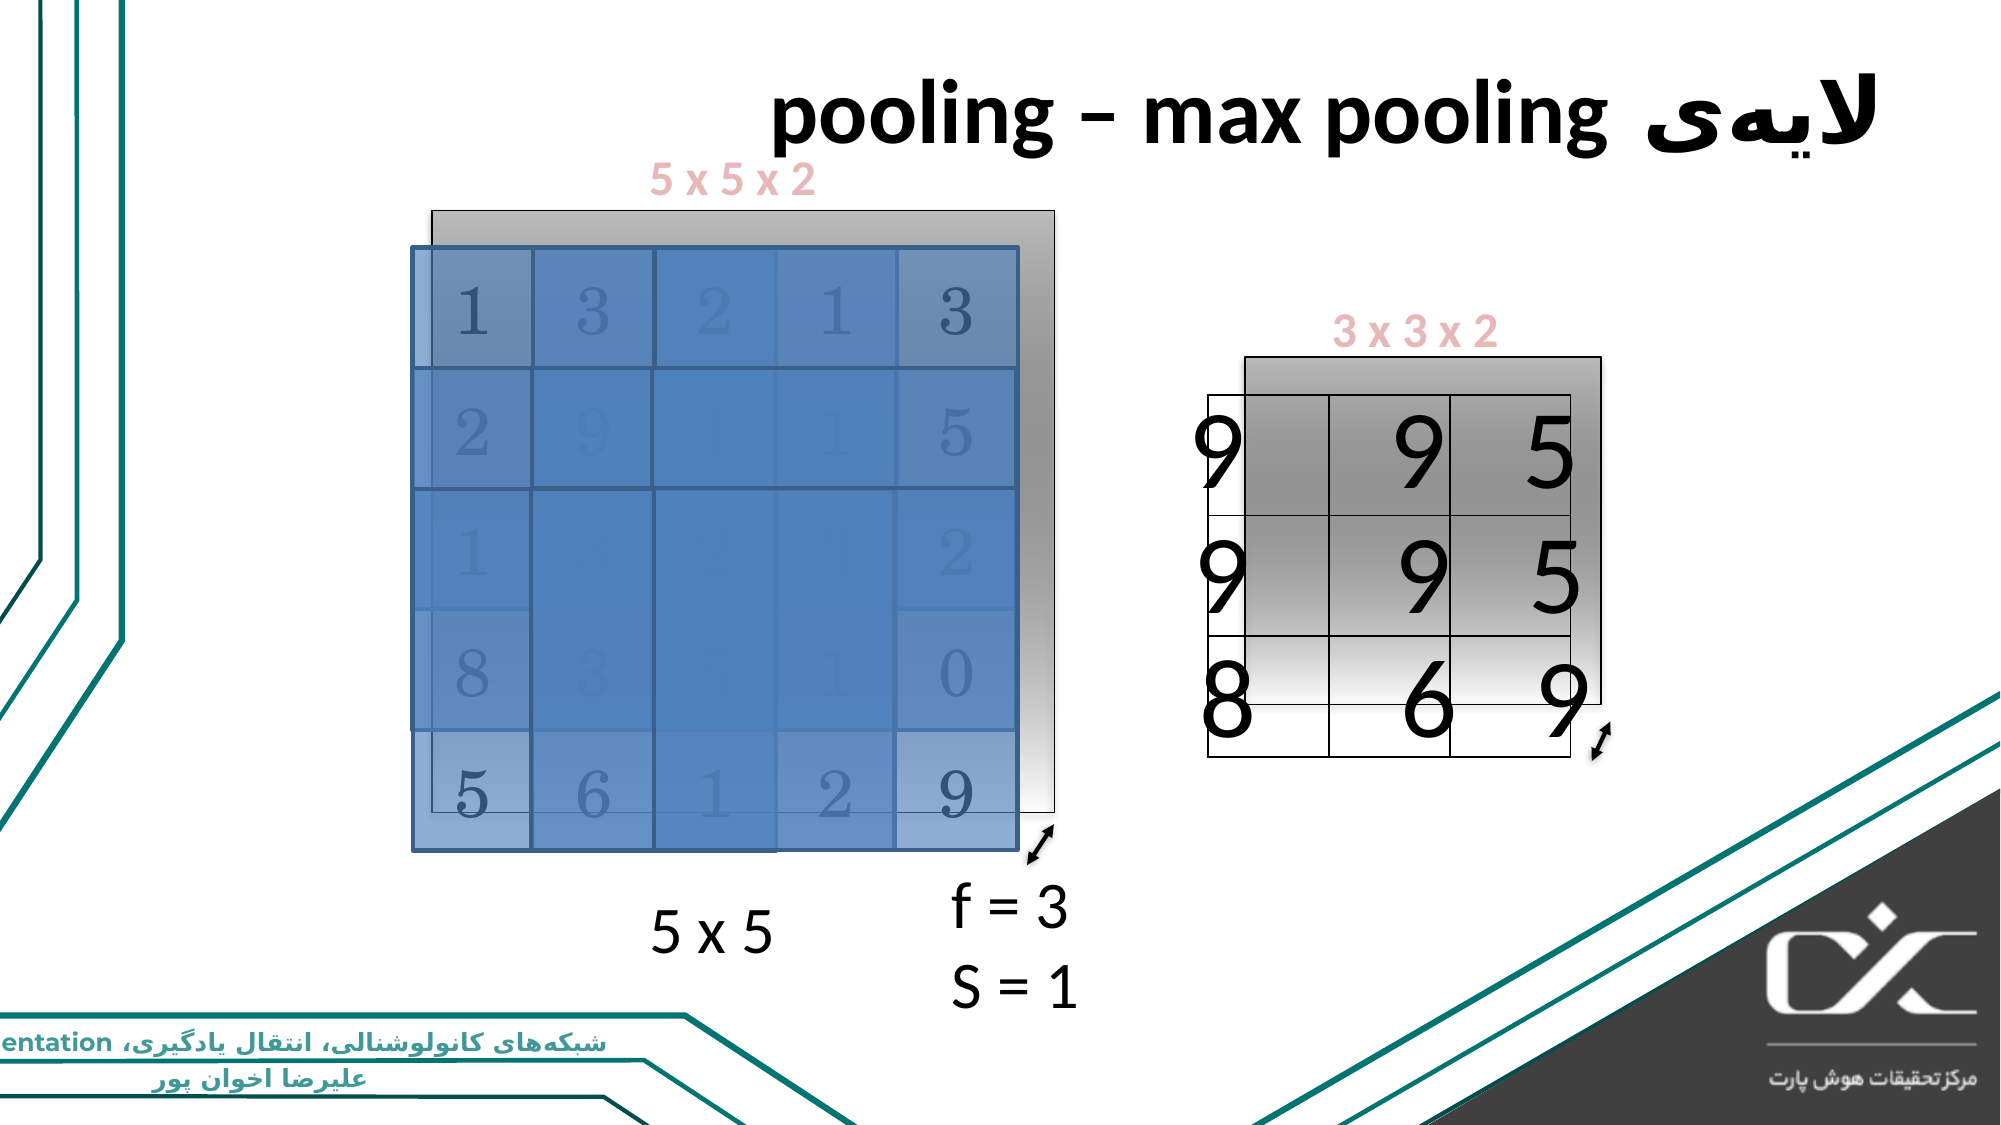

لایه‌ی pooling – max pooling
5 x 5 x 2

| 1 | 3 | 2 | 1 | 3 |
| --- | --- | --- | --- | --- |
| 2 | 9 | 1 | 1 | 5 |
| 1 | 3 | 2 | 3 | 2 |
| 8 | 3 | 5 | 1 | 0 |
| 5 | 6 | 1 | 2 | 9 |

3 x 3 x 2

9	  9   5
9	  9   5
8	  6   9
|  |  |  |
| --- | --- | --- |
|  |  |  |
|  |  |  |

f = 3
S = 1
5 x 5